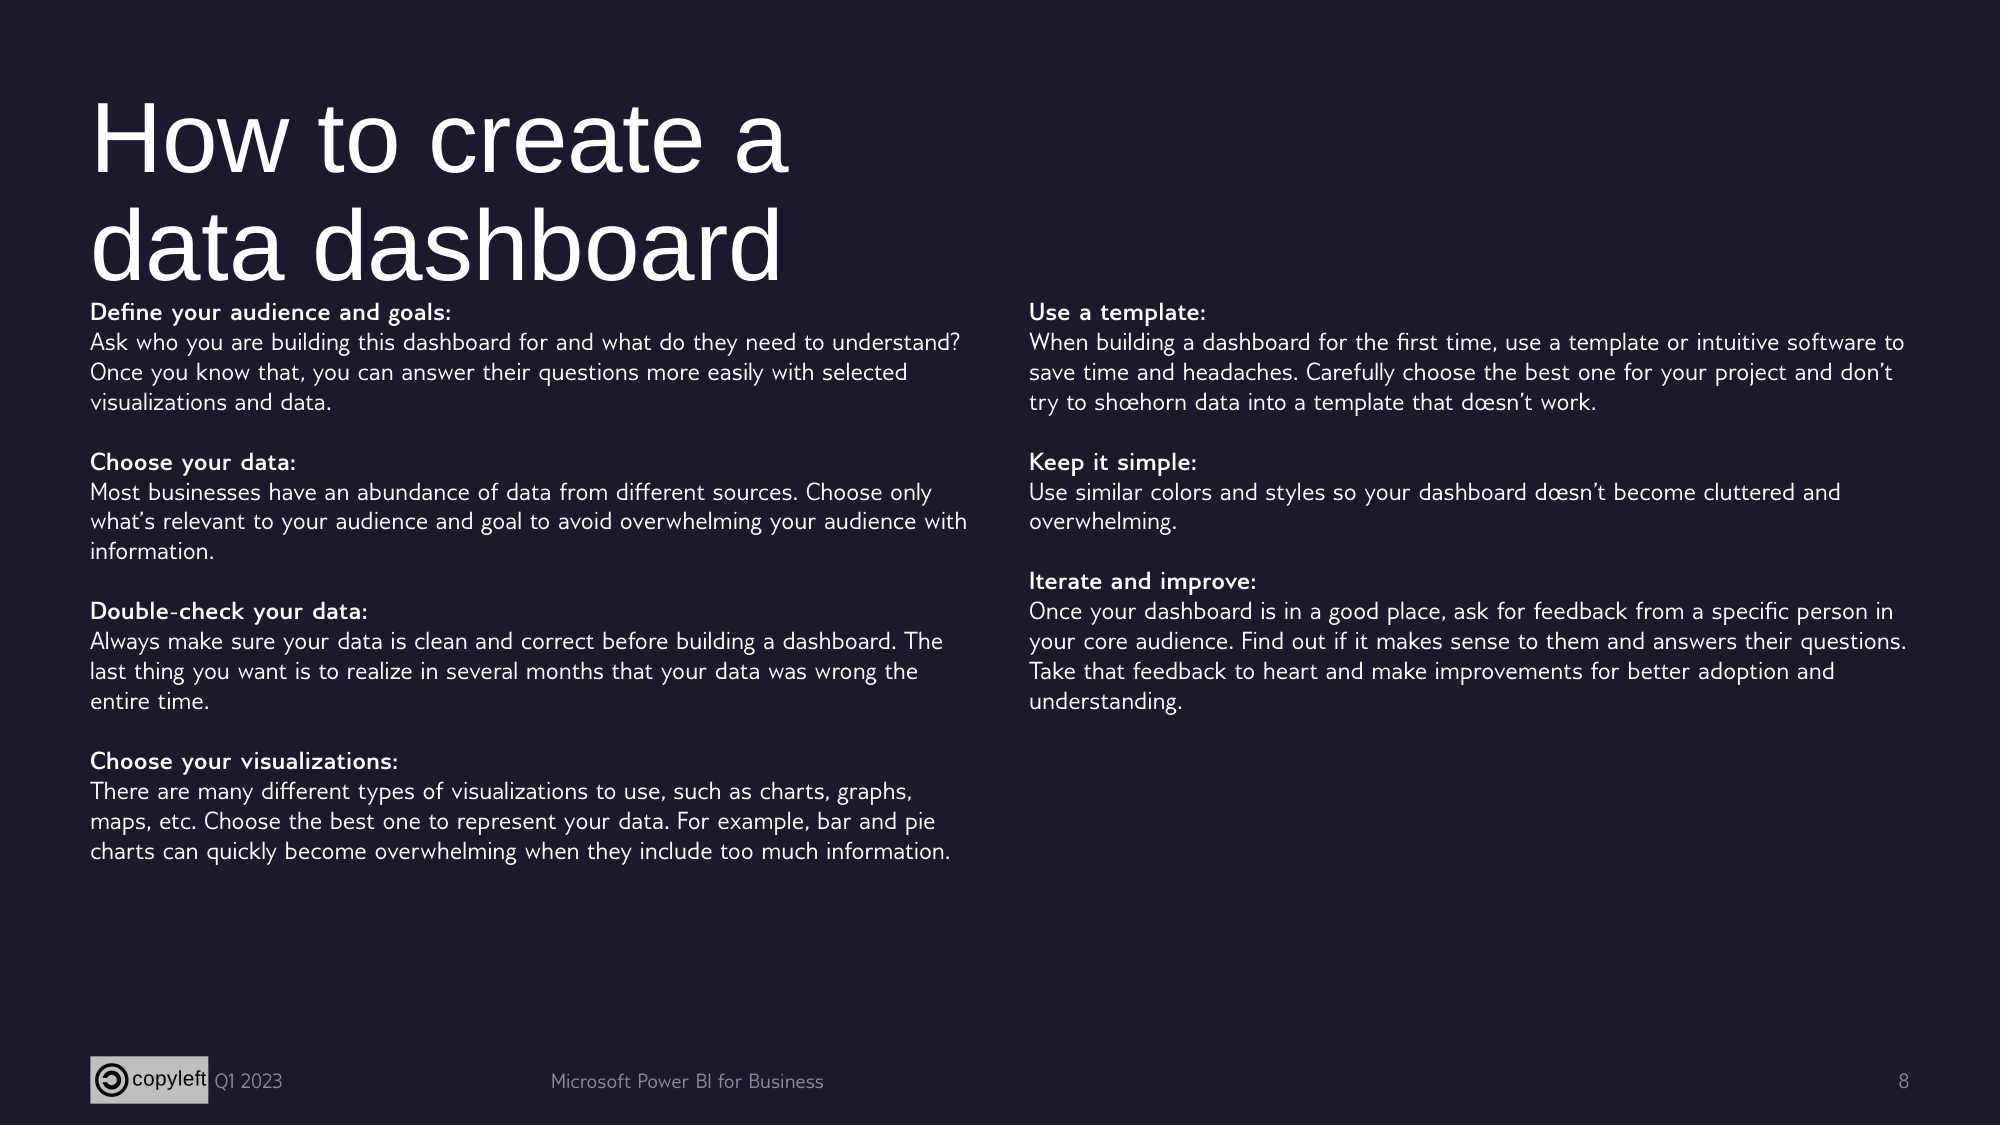

# How to create a data dashboard
Define your audience and goals:
Ask who you are building this dashboard for and what do they need to understand? Once you know that, you can answer their questions more easily with selected visualizations and data.

Choose your data:
Most businesses have an abundance of data from different sources. Choose only what’s relevant to your audience and goal to avoid overwhelming your audience with information.

Double-check your data:
Always make sure your data is clean and correct before building a dashboard. The last thing you want is to realize in several months that your data was wrong the entire time.

Choose your visualizations:
There are many different types of visualizations to use, such as charts, graphs, maps, etc. Choose the best one to represent your data. For example, bar and pie charts can quickly become overwhelming when they include too much information.

Use a template:
When building a dashboard for the first time, use a template or intuitive software to save time and headaches. Carefully choose the best one for your project and don’t try to shoehorn data into a template that doesn’t work.

Keep it simple:
Use similar colors and styles so your dashboard doesn’t become cluttered and overwhelming.

Iterate and improve:
Once your dashboard is in a good place, ask for feedback from a specific person in your core audience. Find out if it makes sense to them and answers their questions. Take that feedback to heart and make improvements for better adoption and understanding.

Q1 2023
Microsoft Power BI for Business
8